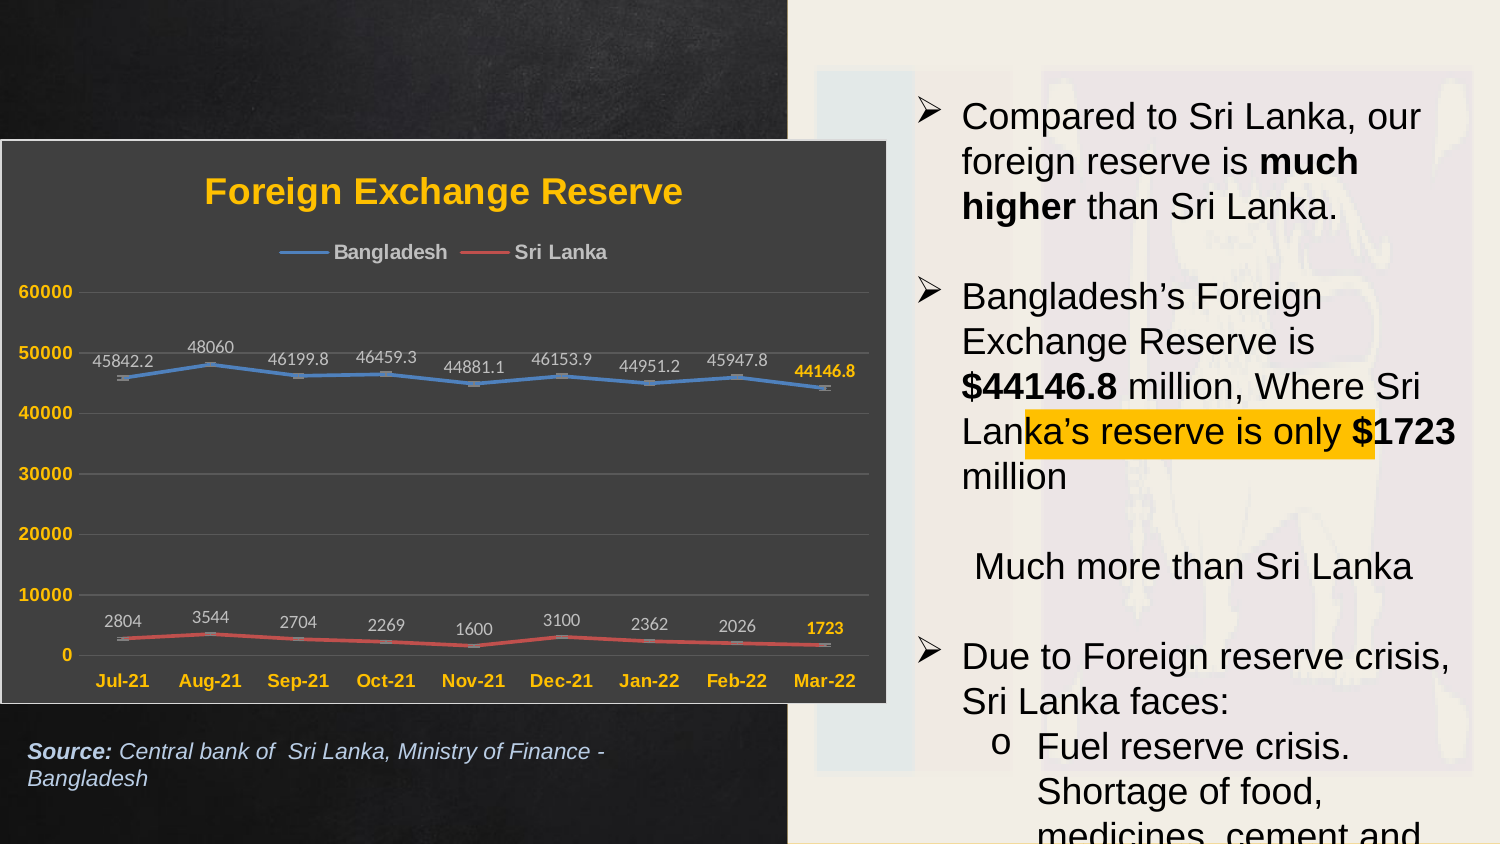

Compared to Sri Lanka, our foreign reserve is much higher than Sri Lanka.

Bangladesh’s Foreign Exchange Reserve is $44146.8 million, Where Sri Lanka’s reserve is only $1723 million

Much more than Sri Lanka

Due to Foreign reserve crisis, Sri Lanka faces:
Fuel reserve crisis. Shortage of food, medicines, cement and other essential items.

### Chart: Foreign Exchange Reserve

| Category | Bangladesh | Sri Lanka |
|---|---|---|
| 44378 | 45842.2 | 2804.0 |
| 44409 | 48060.0 | 3544.0 |
| 44440 | 46199.8 | 2704.0 |
| 44470 | 46459.3 | 2269.0 |
| 44501 | 44881.1 | 1600.0 |
| 44531 | 46153.9 | 3100.0 |
| 44562 | 44951.2 | 2362.0 |
| 44593 | 45947.8 | 2026.0 |
| 44621 | 44146.8 | 1723.0 |
Source: Central bank of  Sri Lanka, Ministry of Finance - Bangladesh